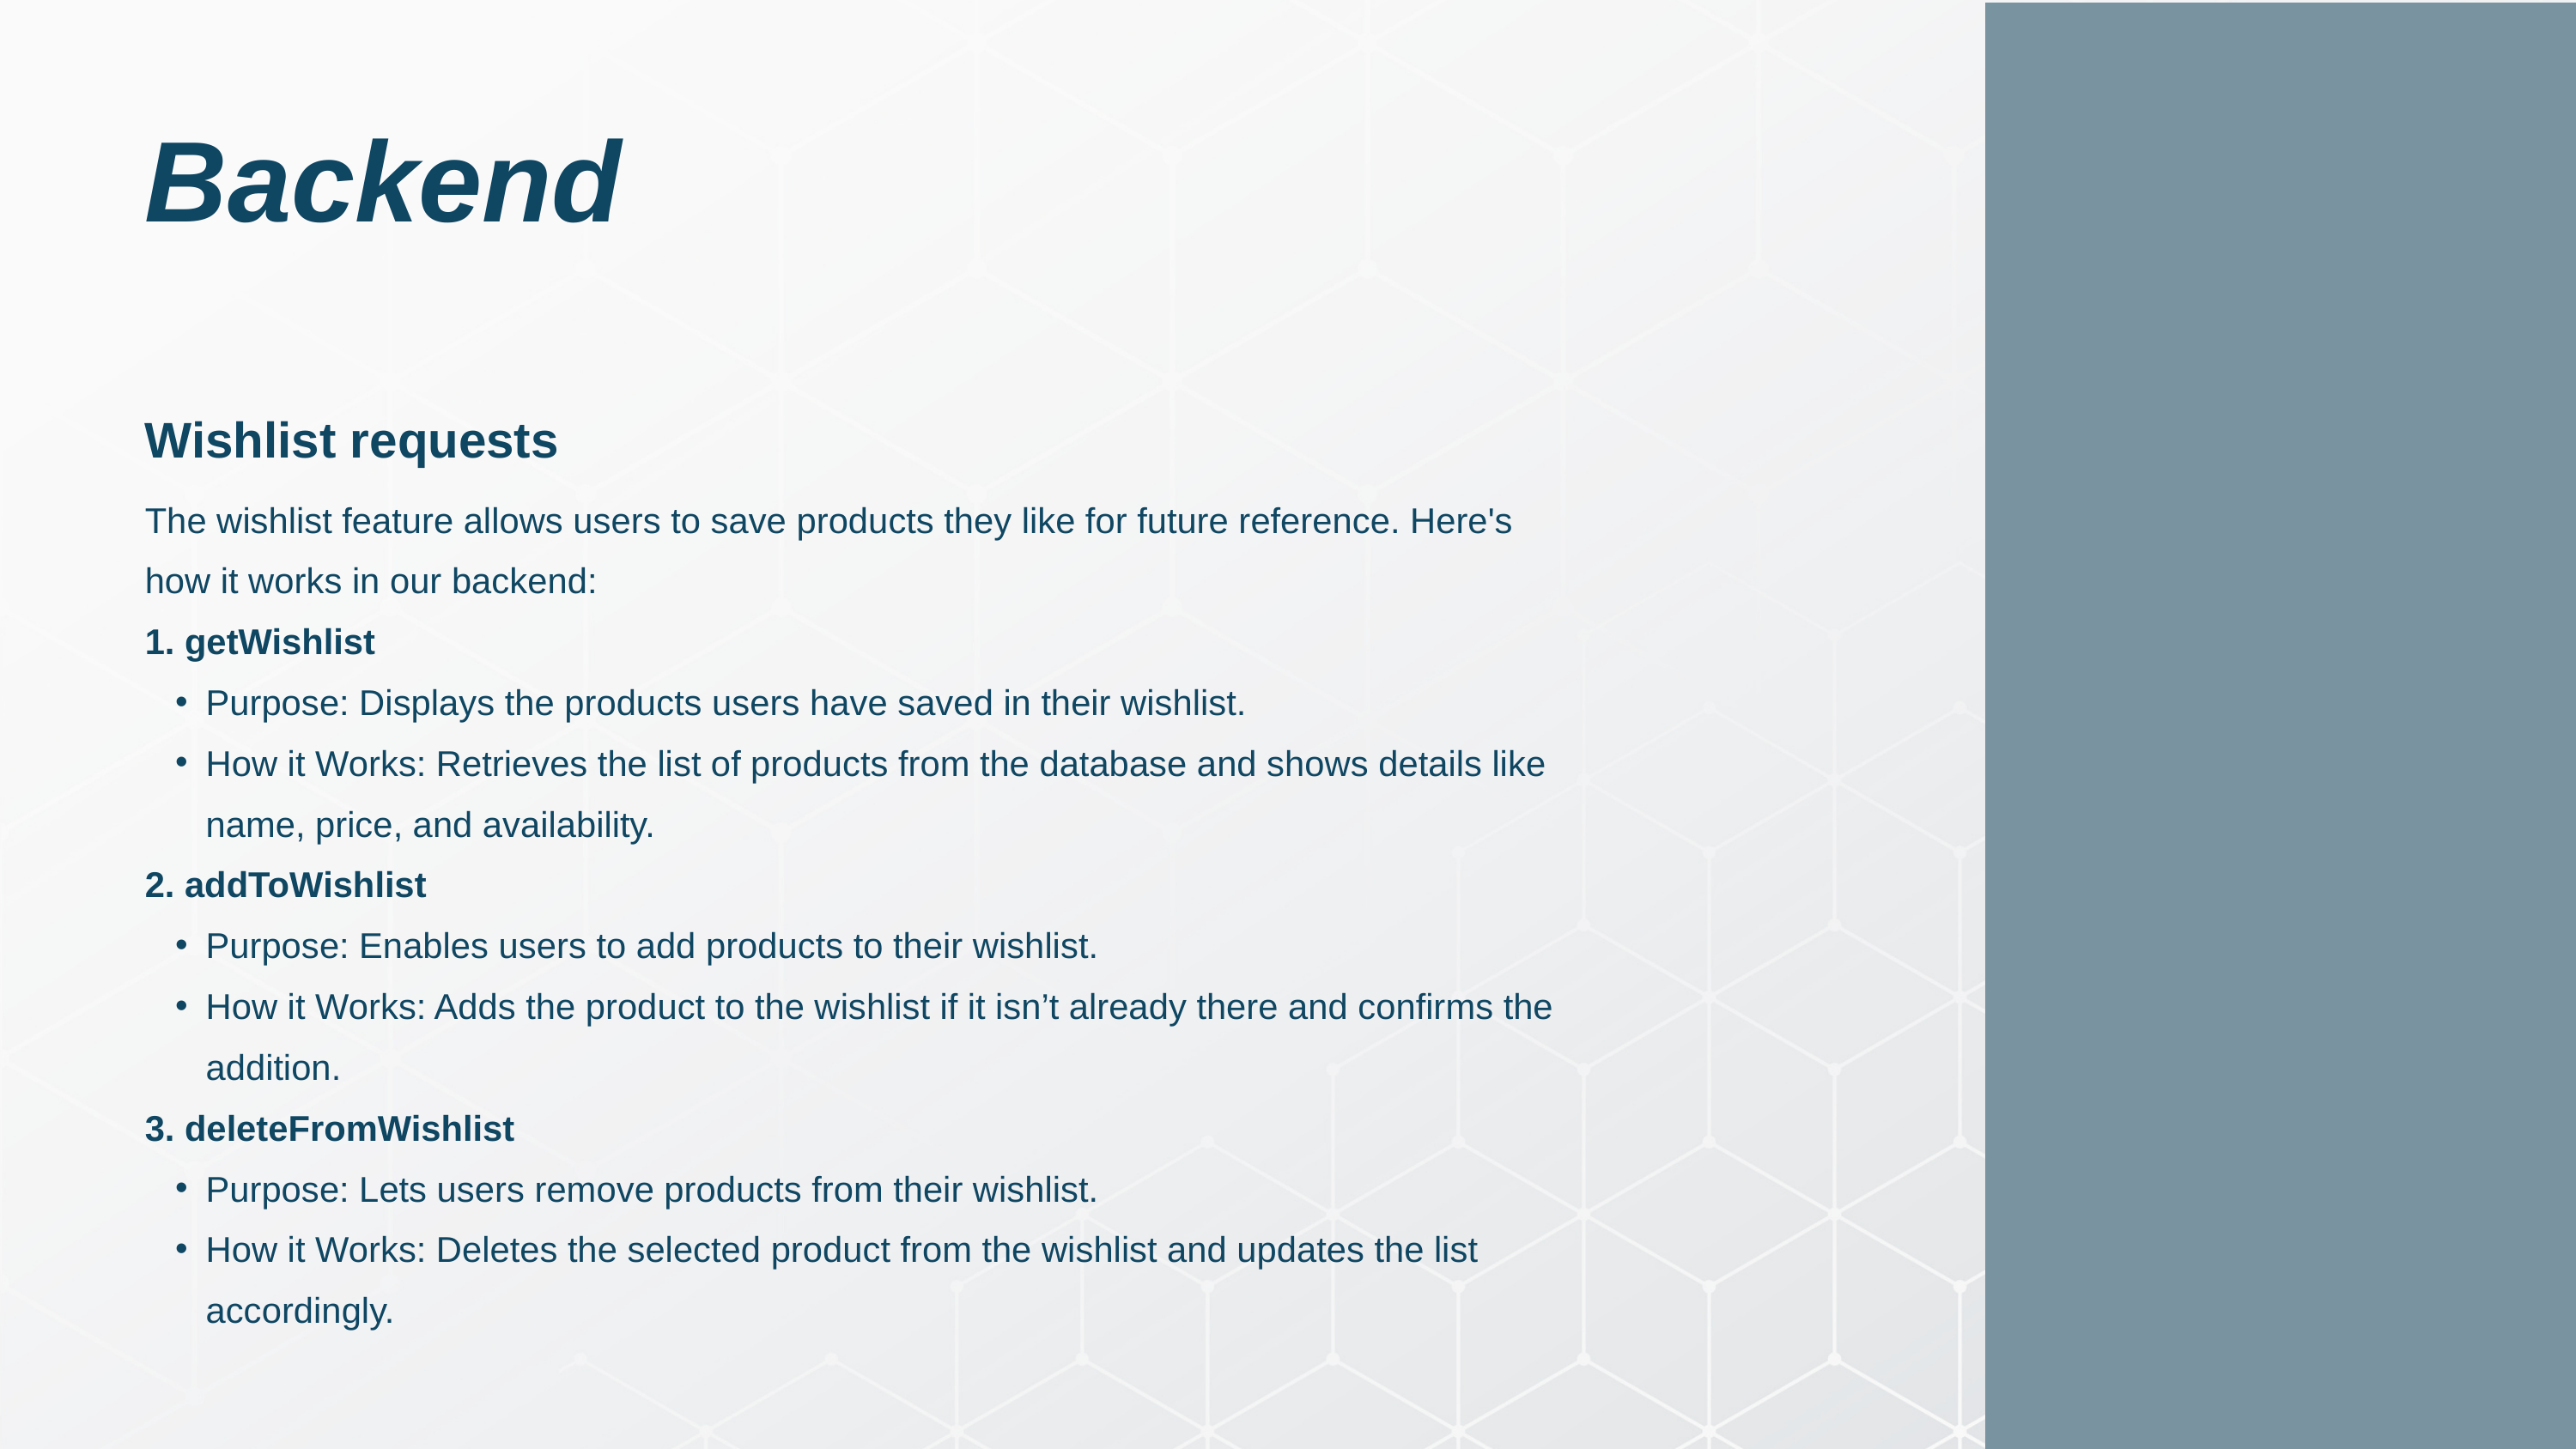

Backend
Wishlist requests
The wishlist feature allows users to save products they like for future reference. Here's how it works in our backend:
1. getWishlist
Purpose: Displays the products users have saved in their wishlist.
How it Works: Retrieves the list of products from the database and shows details like name, price, and availability.
2. addToWishlist
Purpose: Enables users to add products to their wishlist.
How it Works: Adds the product to the wishlist if it isn’t already there and confirms the addition.
3. deleteFromWishlist
Purpose: Lets users remove products from their wishlist.
How it Works: Deletes the selected product from the wishlist and updates the list accordingly.